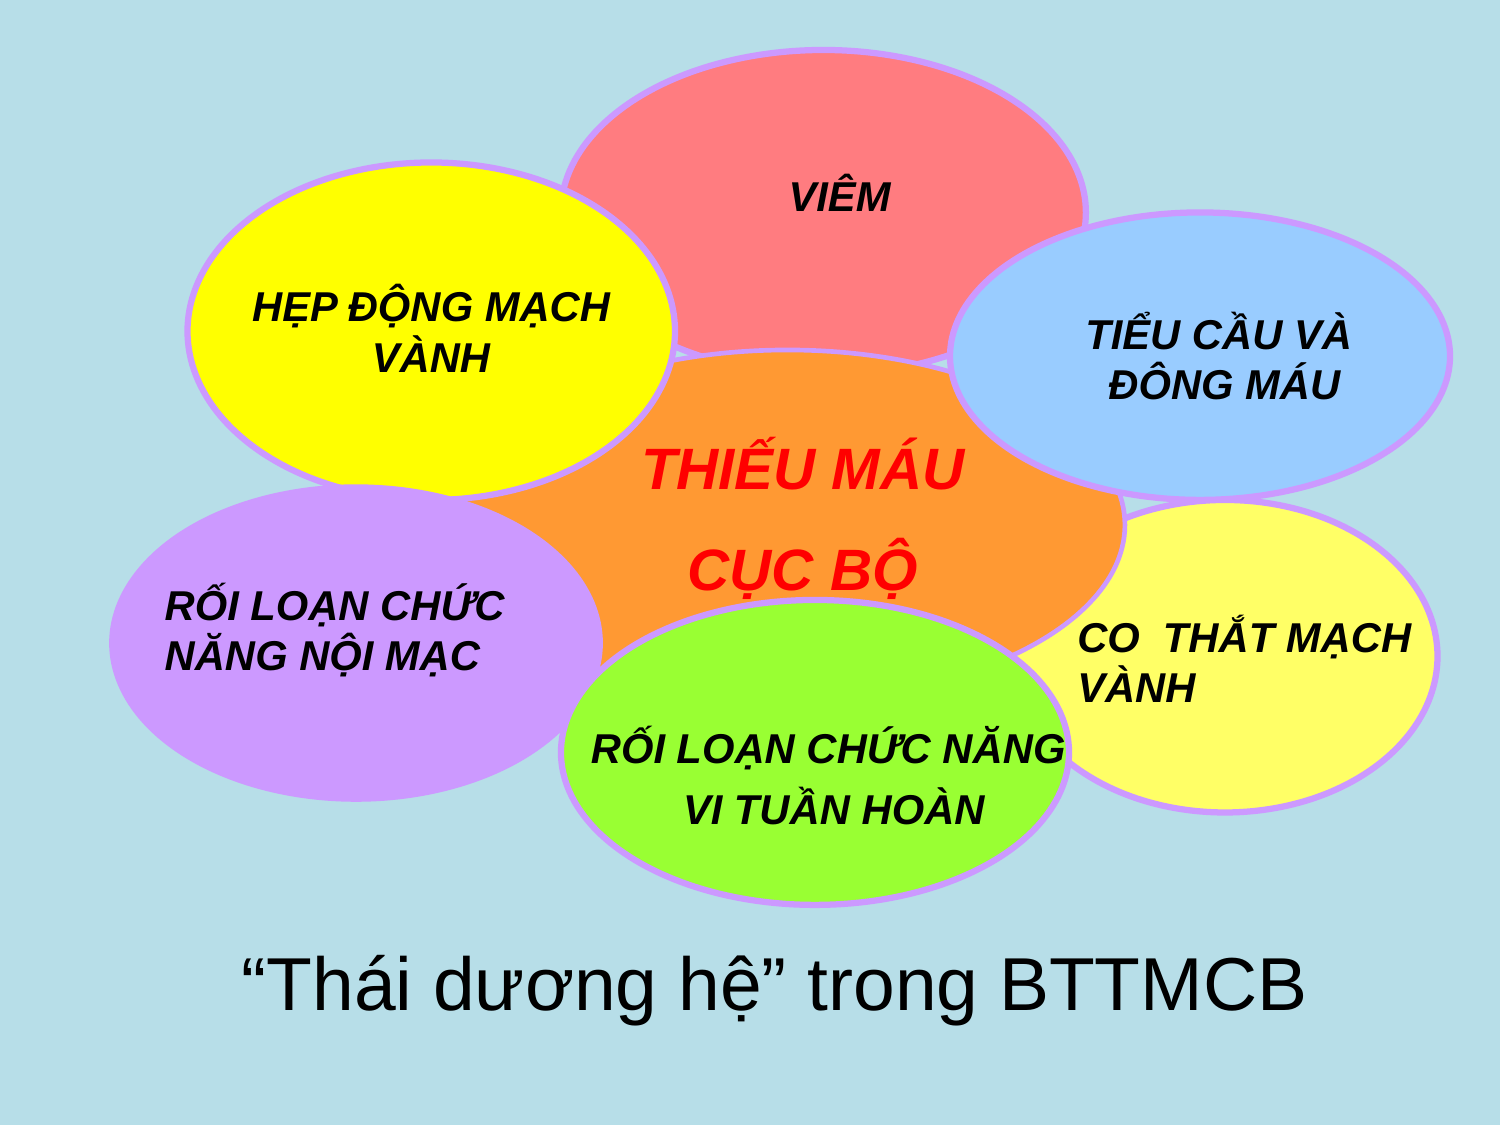

VIÊM

HẸP ĐỘNG MẠCH VÀNH
TIỂU CẦU VÀ
 ĐÔNG MÁU

THIẾU MÁU
CỤC BỘ

RỐI LOẠN CHỨC NĂNG NỘI MẠC

CO  THẮT MẠCH VÀNH
RỐI LOẠN CHỨC NĂNG
 VI TUẦN HOÀN
“Thái dương hệ” trong BTTMCB